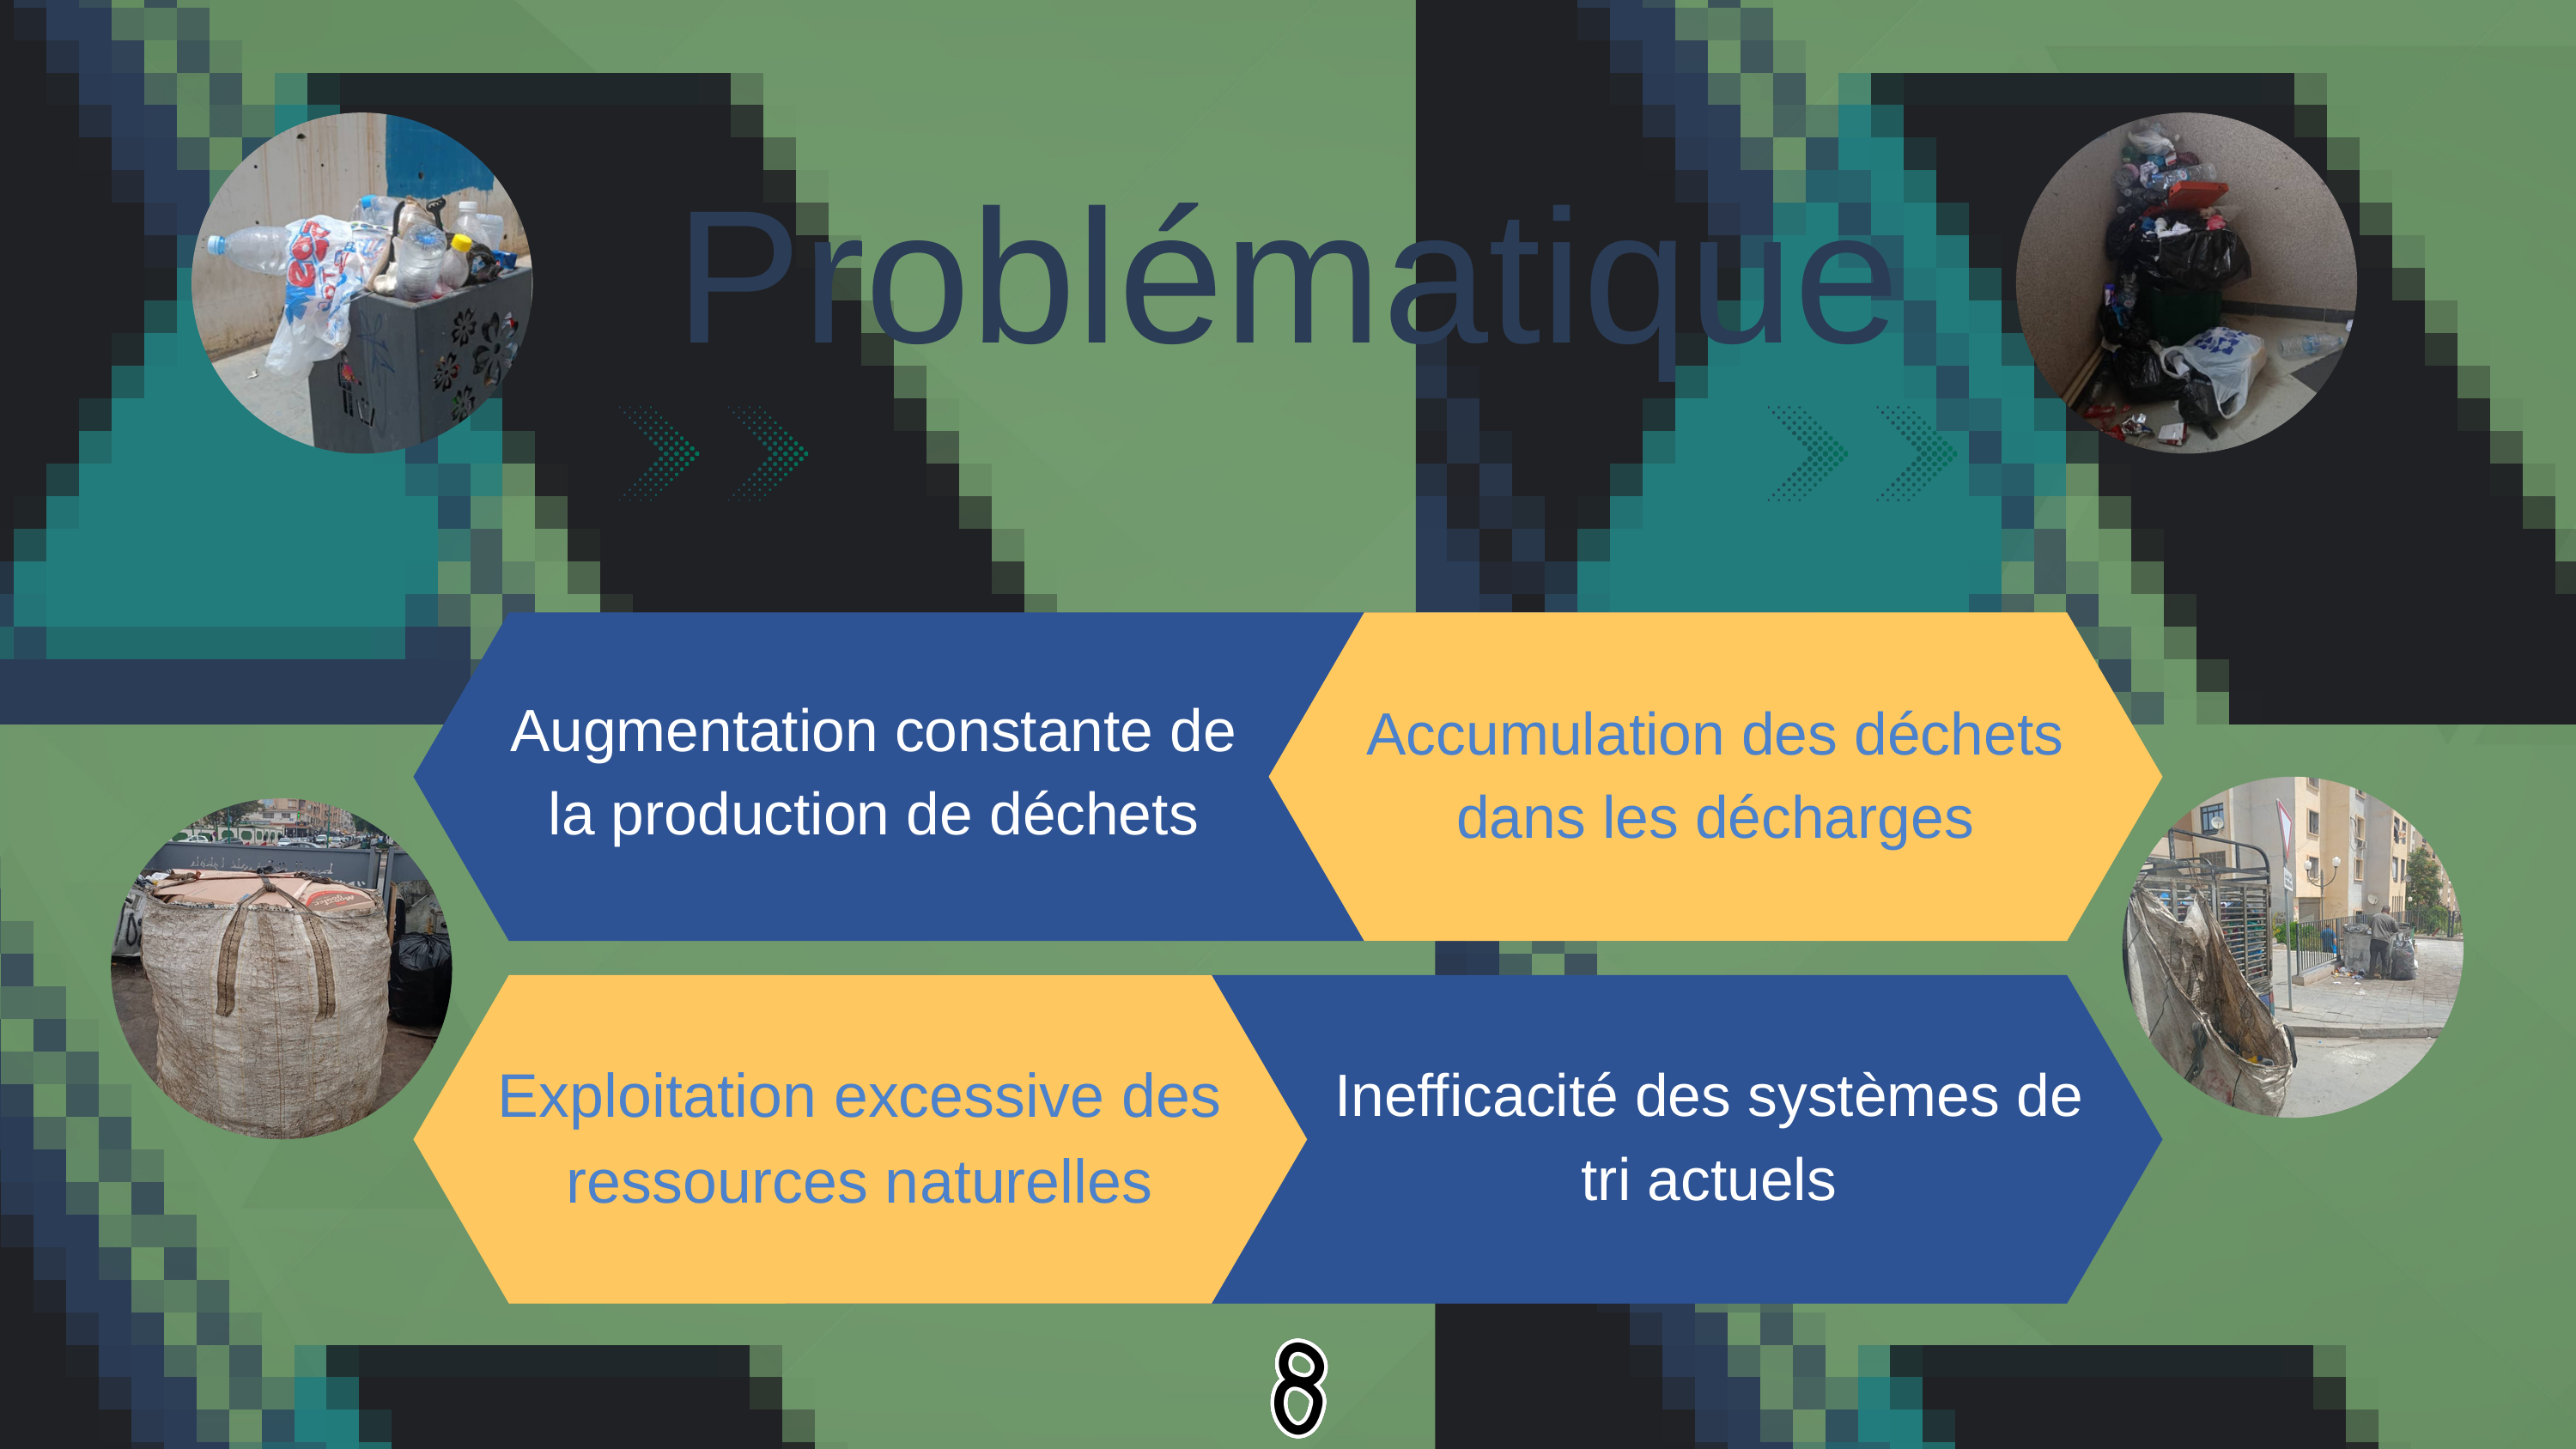

Problématique

Augmentation constante de la production de déchets
Accumulation des déchets dans les décharges

Exploitation excessive des ressources naturelles
Inefficacité des systèmes de tri actuels